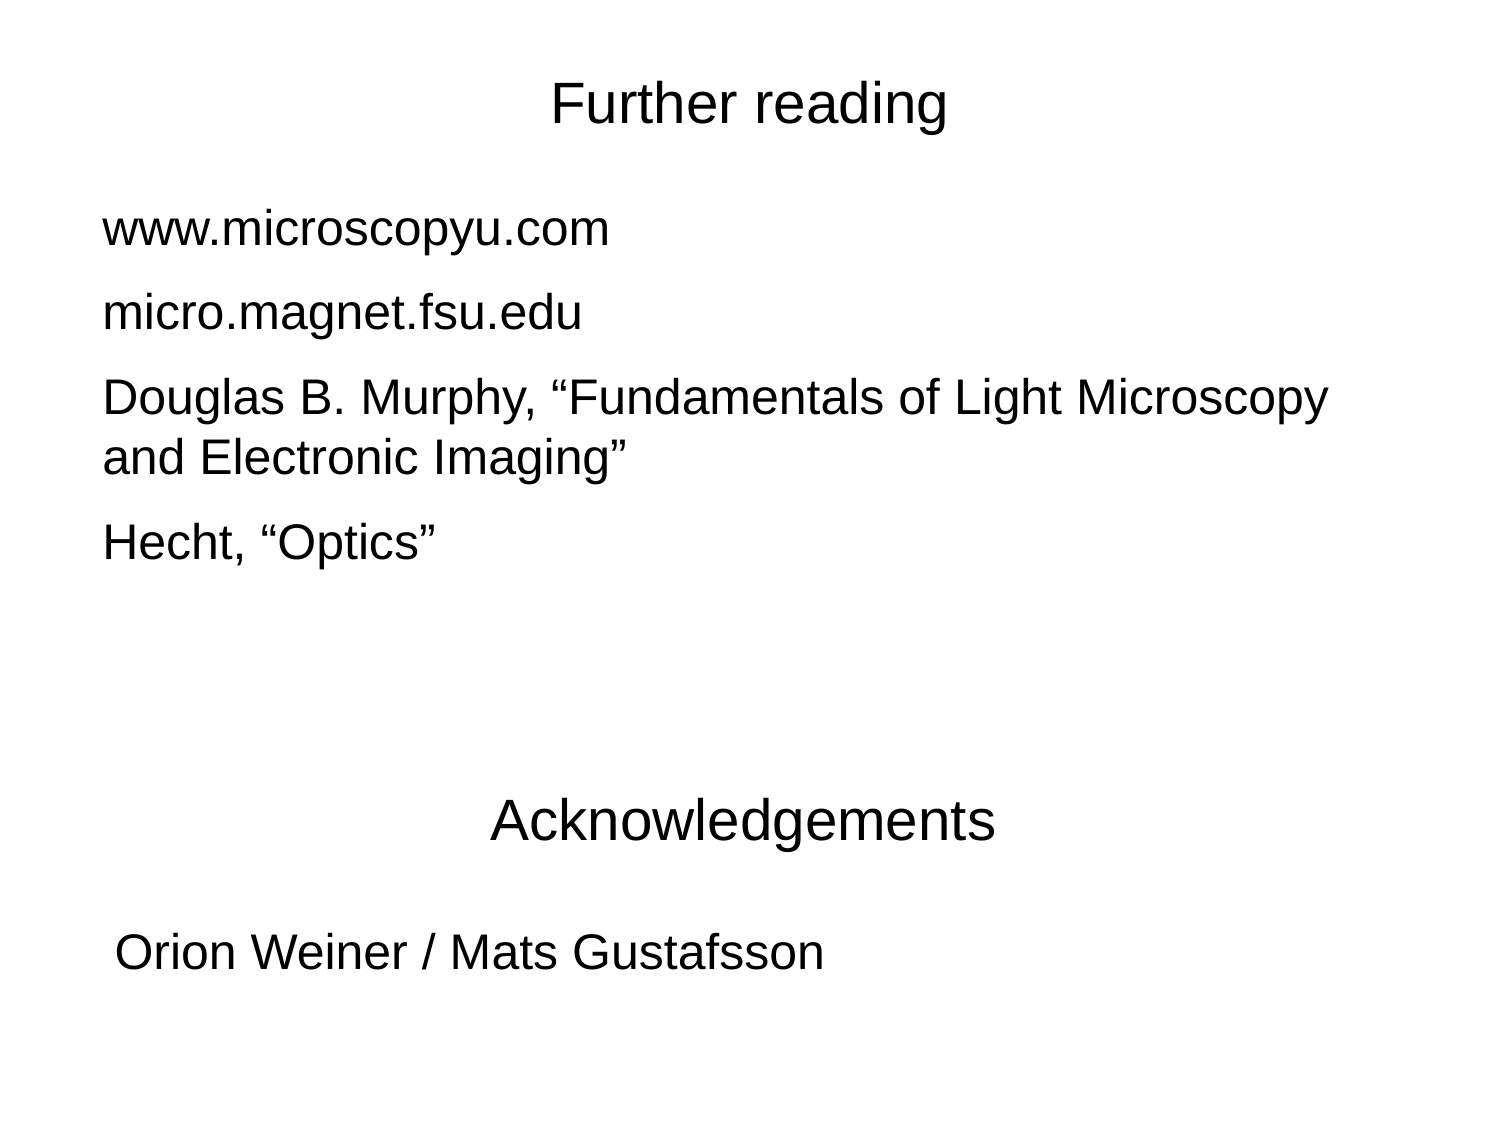

# Further reading
www.microscopyu.com
micro.magnet.fsu.edu
Douglas B. Murphy, “Fundamentals of Light Microscopy and Electronic Imaging”
Hecht, “Optics”
Acknowledgements
Orion Weiner / Mats Gustafsson